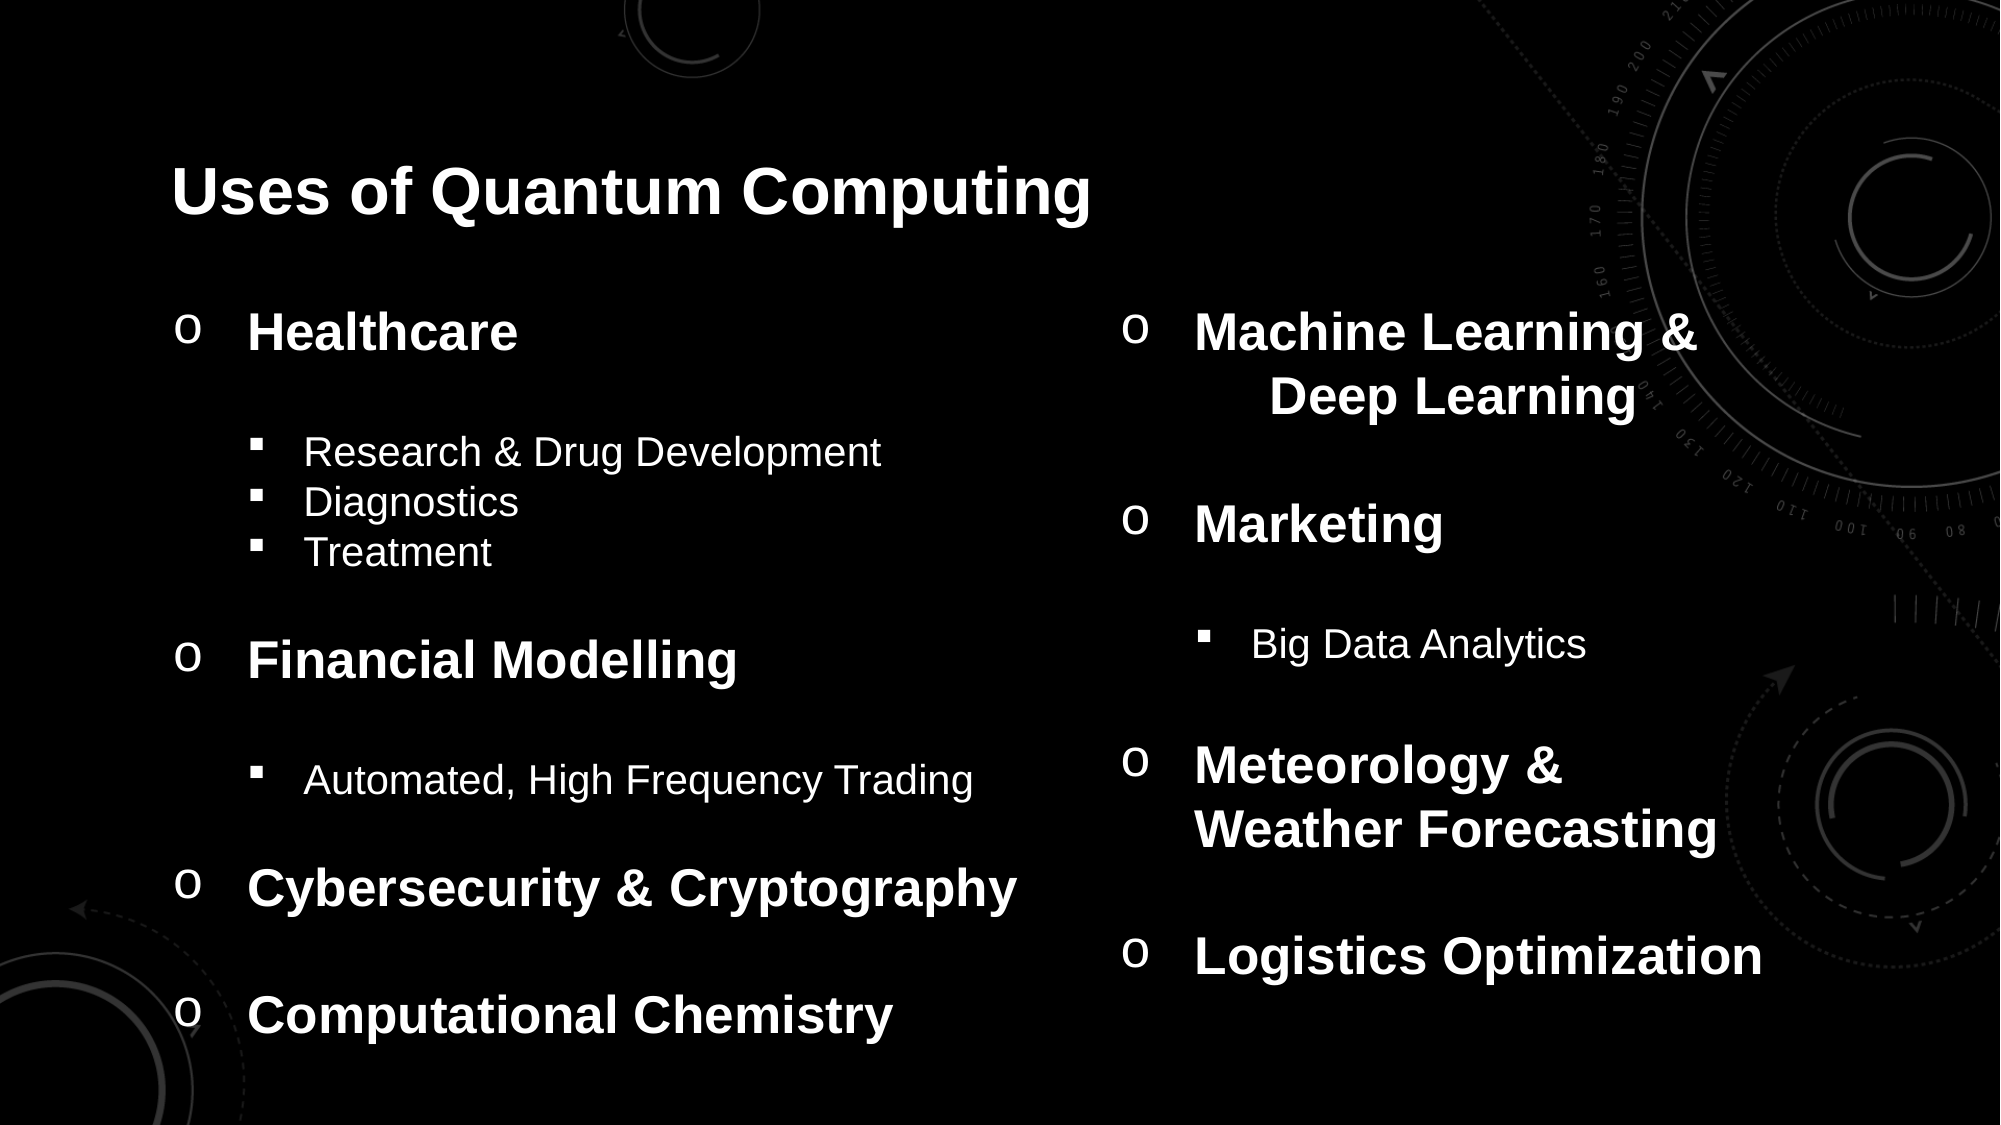

Uses of Quantum Computing
Healthcare

Research & Drug Development
Diagnostics
Treatment

Financial Modelling

Automated, High Frequency Trading

Cybersecurity & Cryptography

Computational Chemistry

Machine Learning &
	Deep Learning

Marketing

Big Data Analytics

Meteorology &
Weather Forecasting

Logistics Optimization